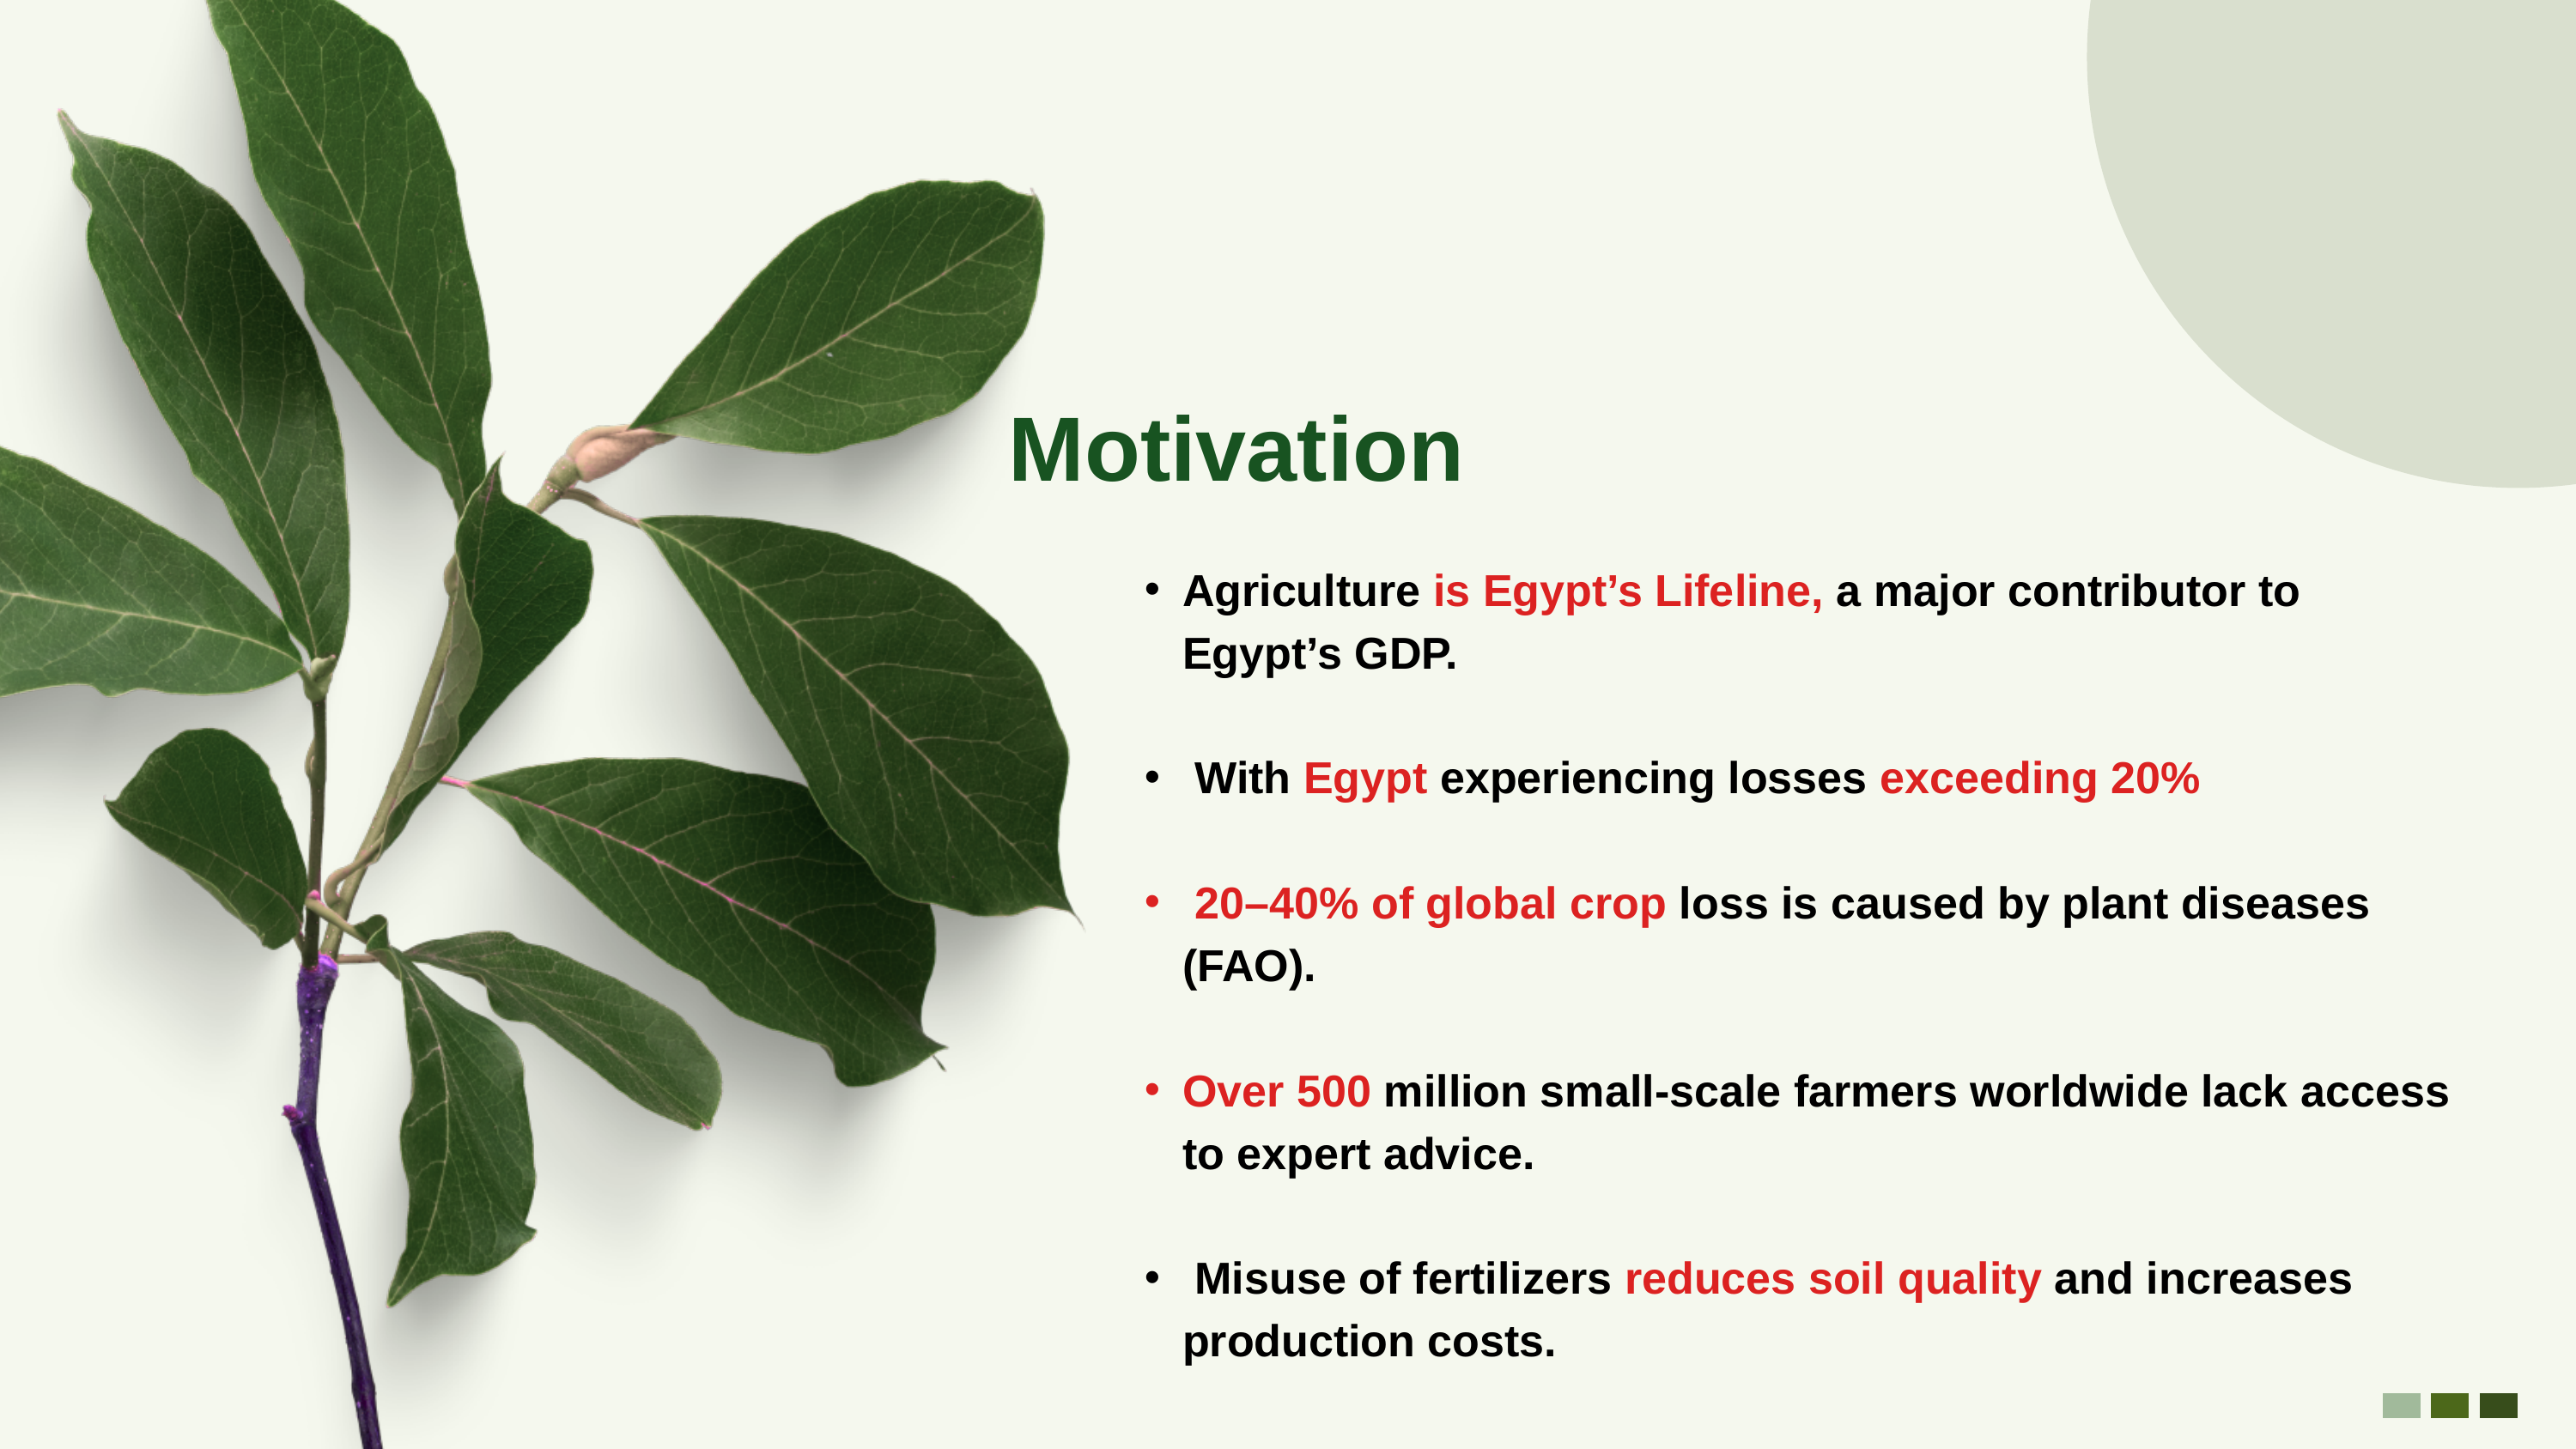

Motivation
Agriculture is Egypt’s Lifeline, a major contributor to Egypt’s GDP.

 With Egypt experiencing losses exceeding 20%

 20–40% of global crop loss is caused by plant diseases (FAO).

Over 500 million small-scale farmers worldwide lack access to expert advice.

 Misuse of fertilizers reduces soil quality and increases production costs.